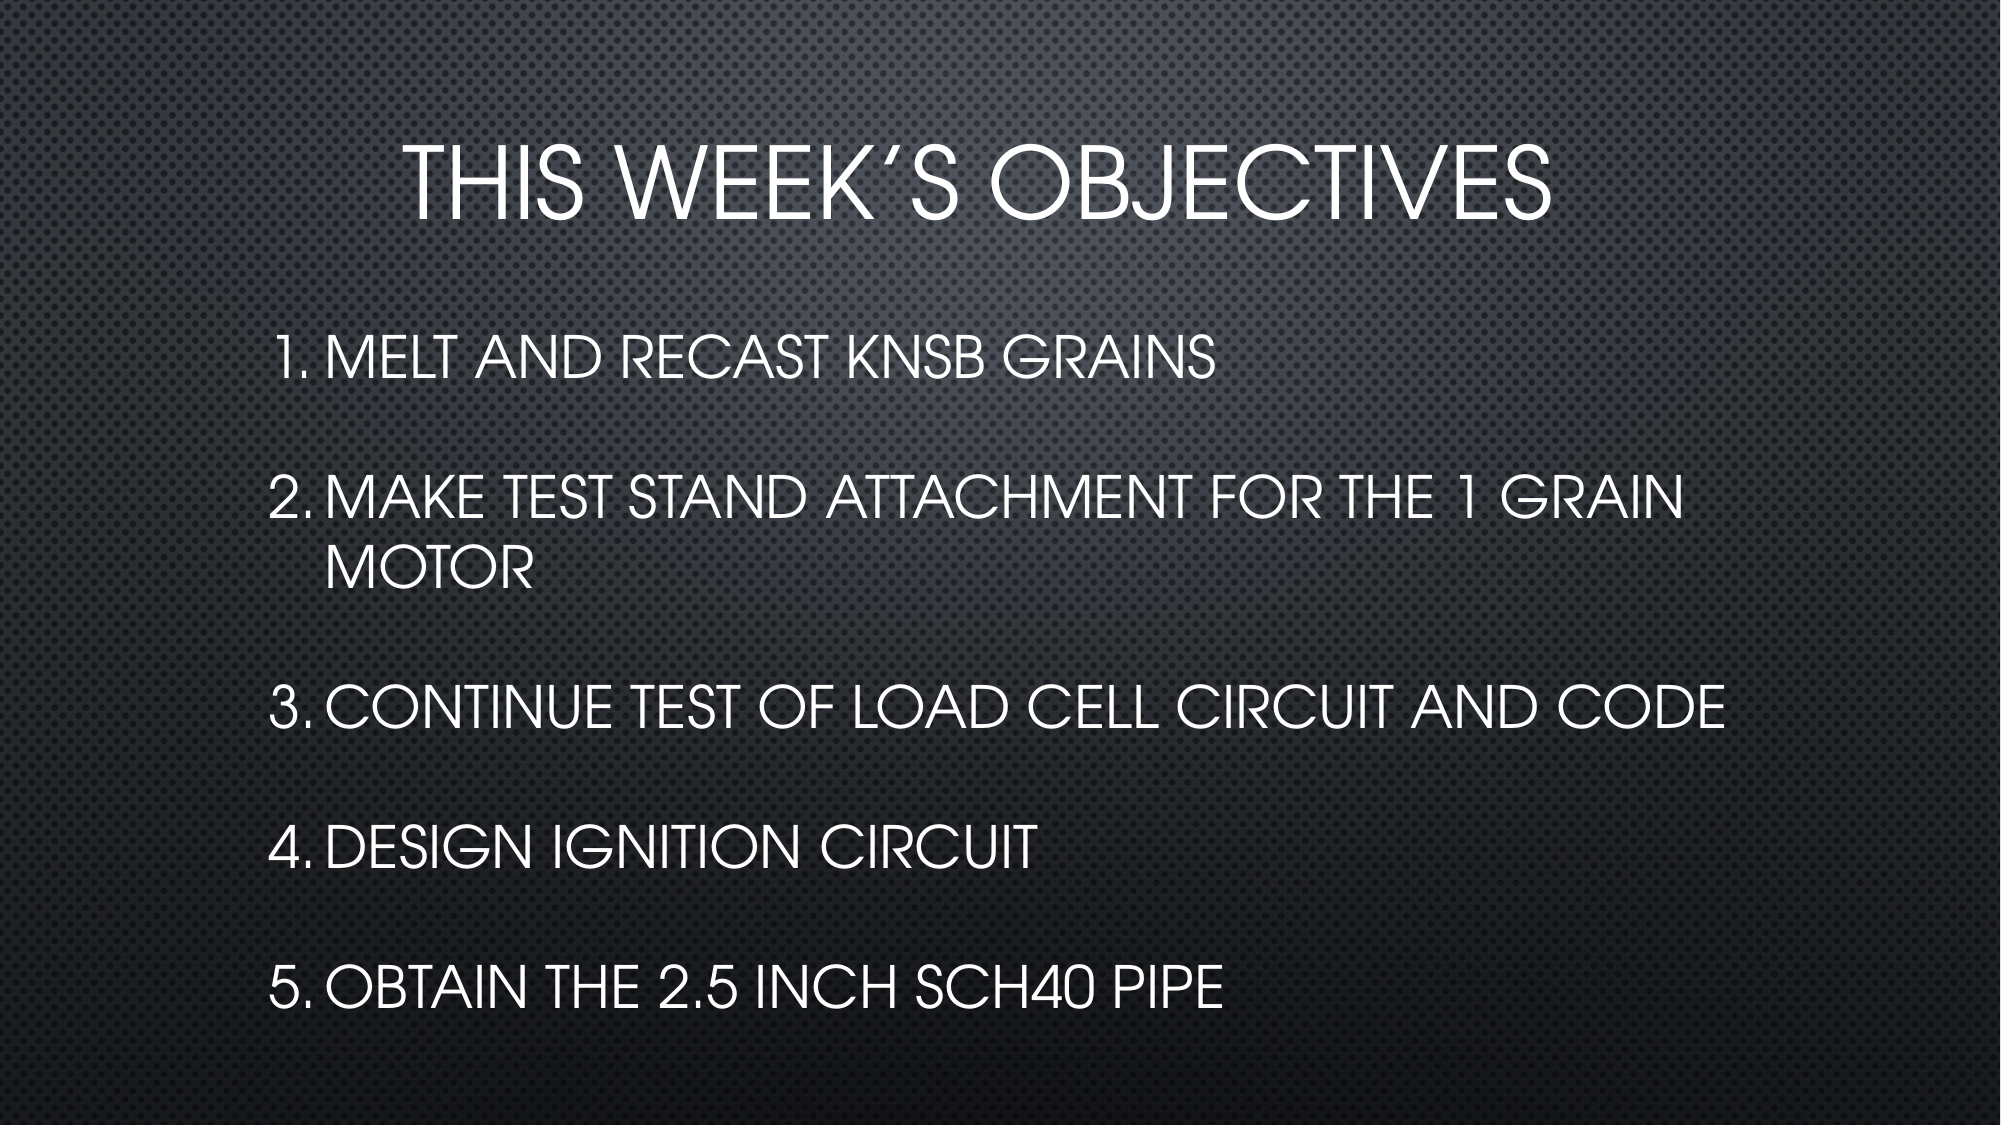

# THIS WEEK’S OBJECTIVES
MELT AND RECAST KNSB GRAINS

MAKE TEST STAND ATTACHMENT FOR THE 1 GRAIN MOTOR

CONTINUE TEST OF LOAD CELL CIRCUIT AND CODE

DESIGN IGNITION CIRCUIT

OBTAIN THE 2.5 INCH SCH40 PIPE